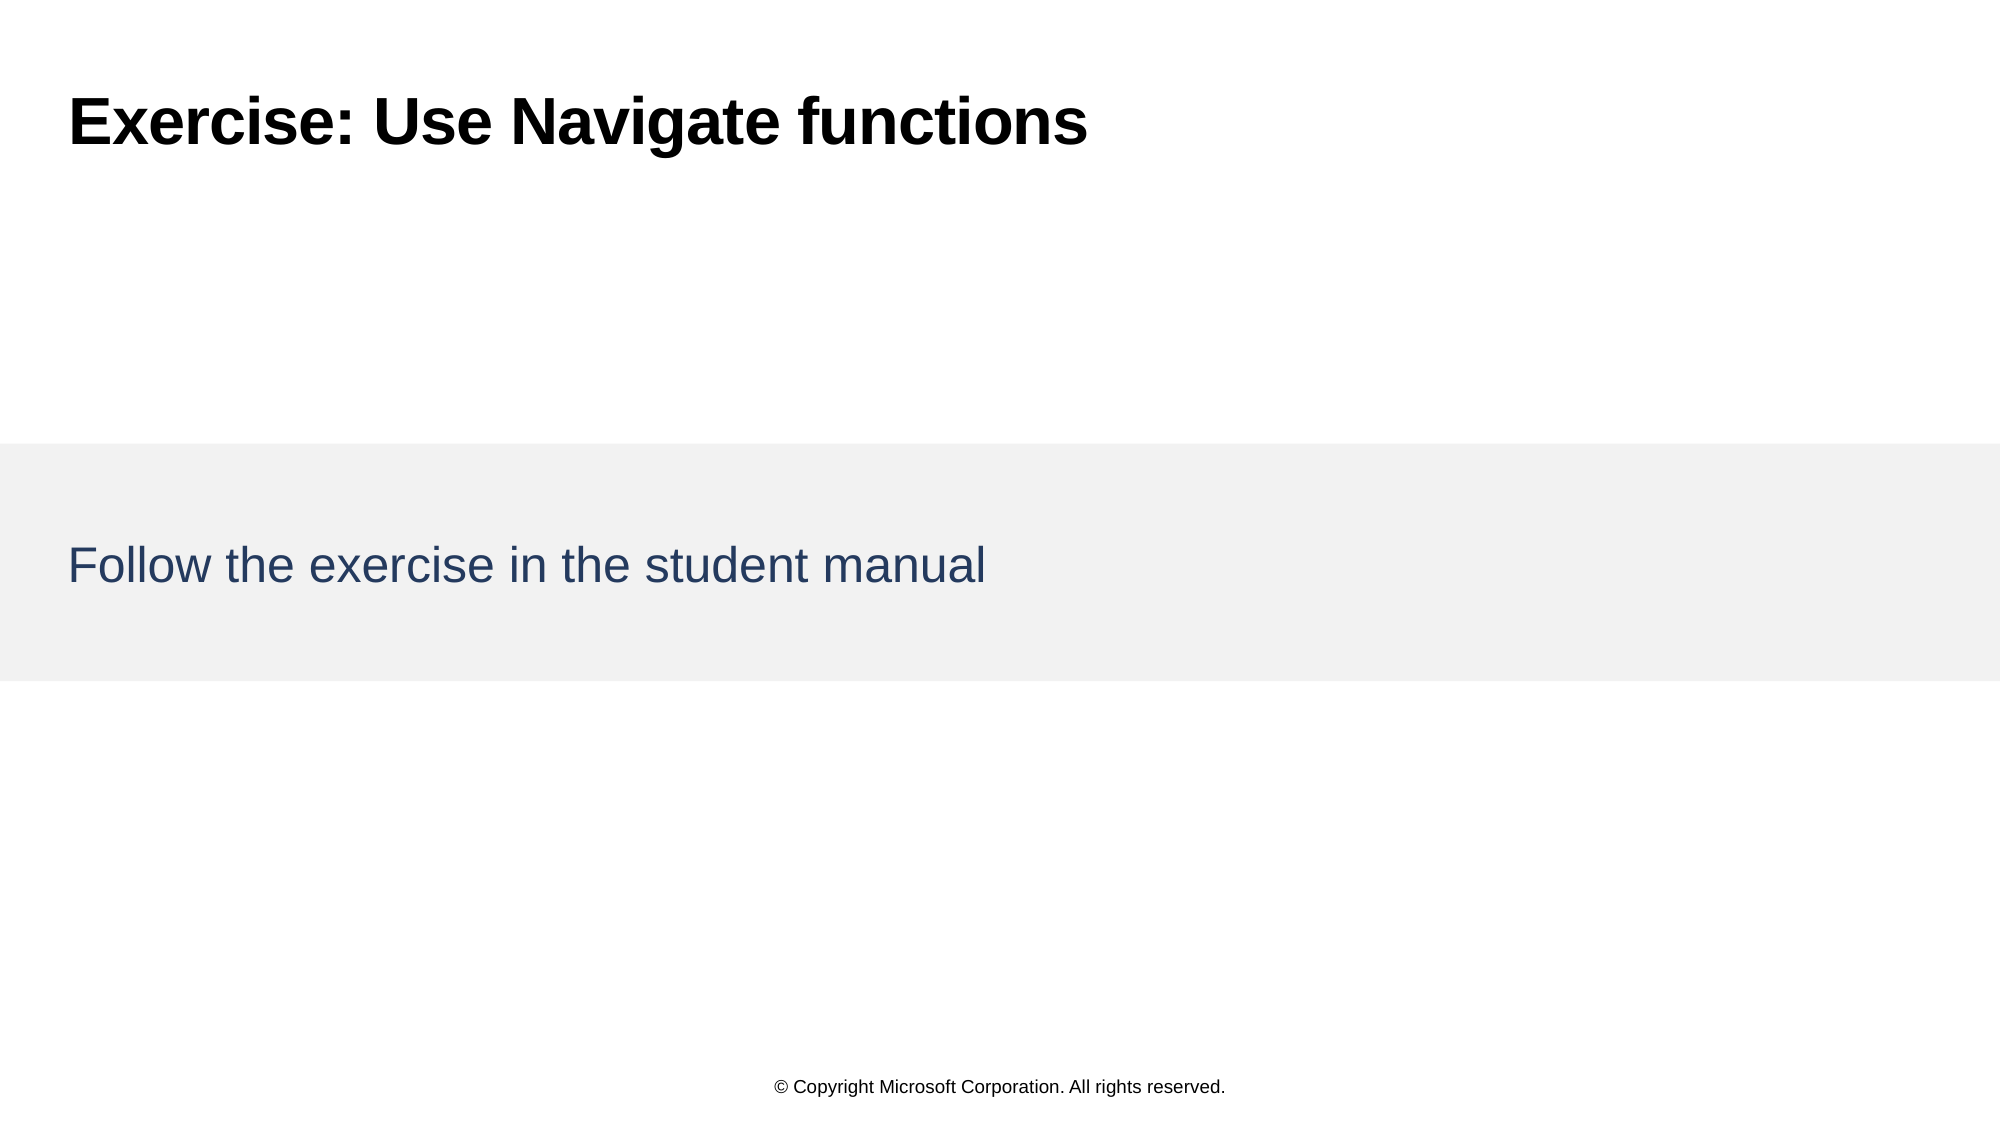

# Exercise: Use Navigate functions
Follow the exercise in the student manual